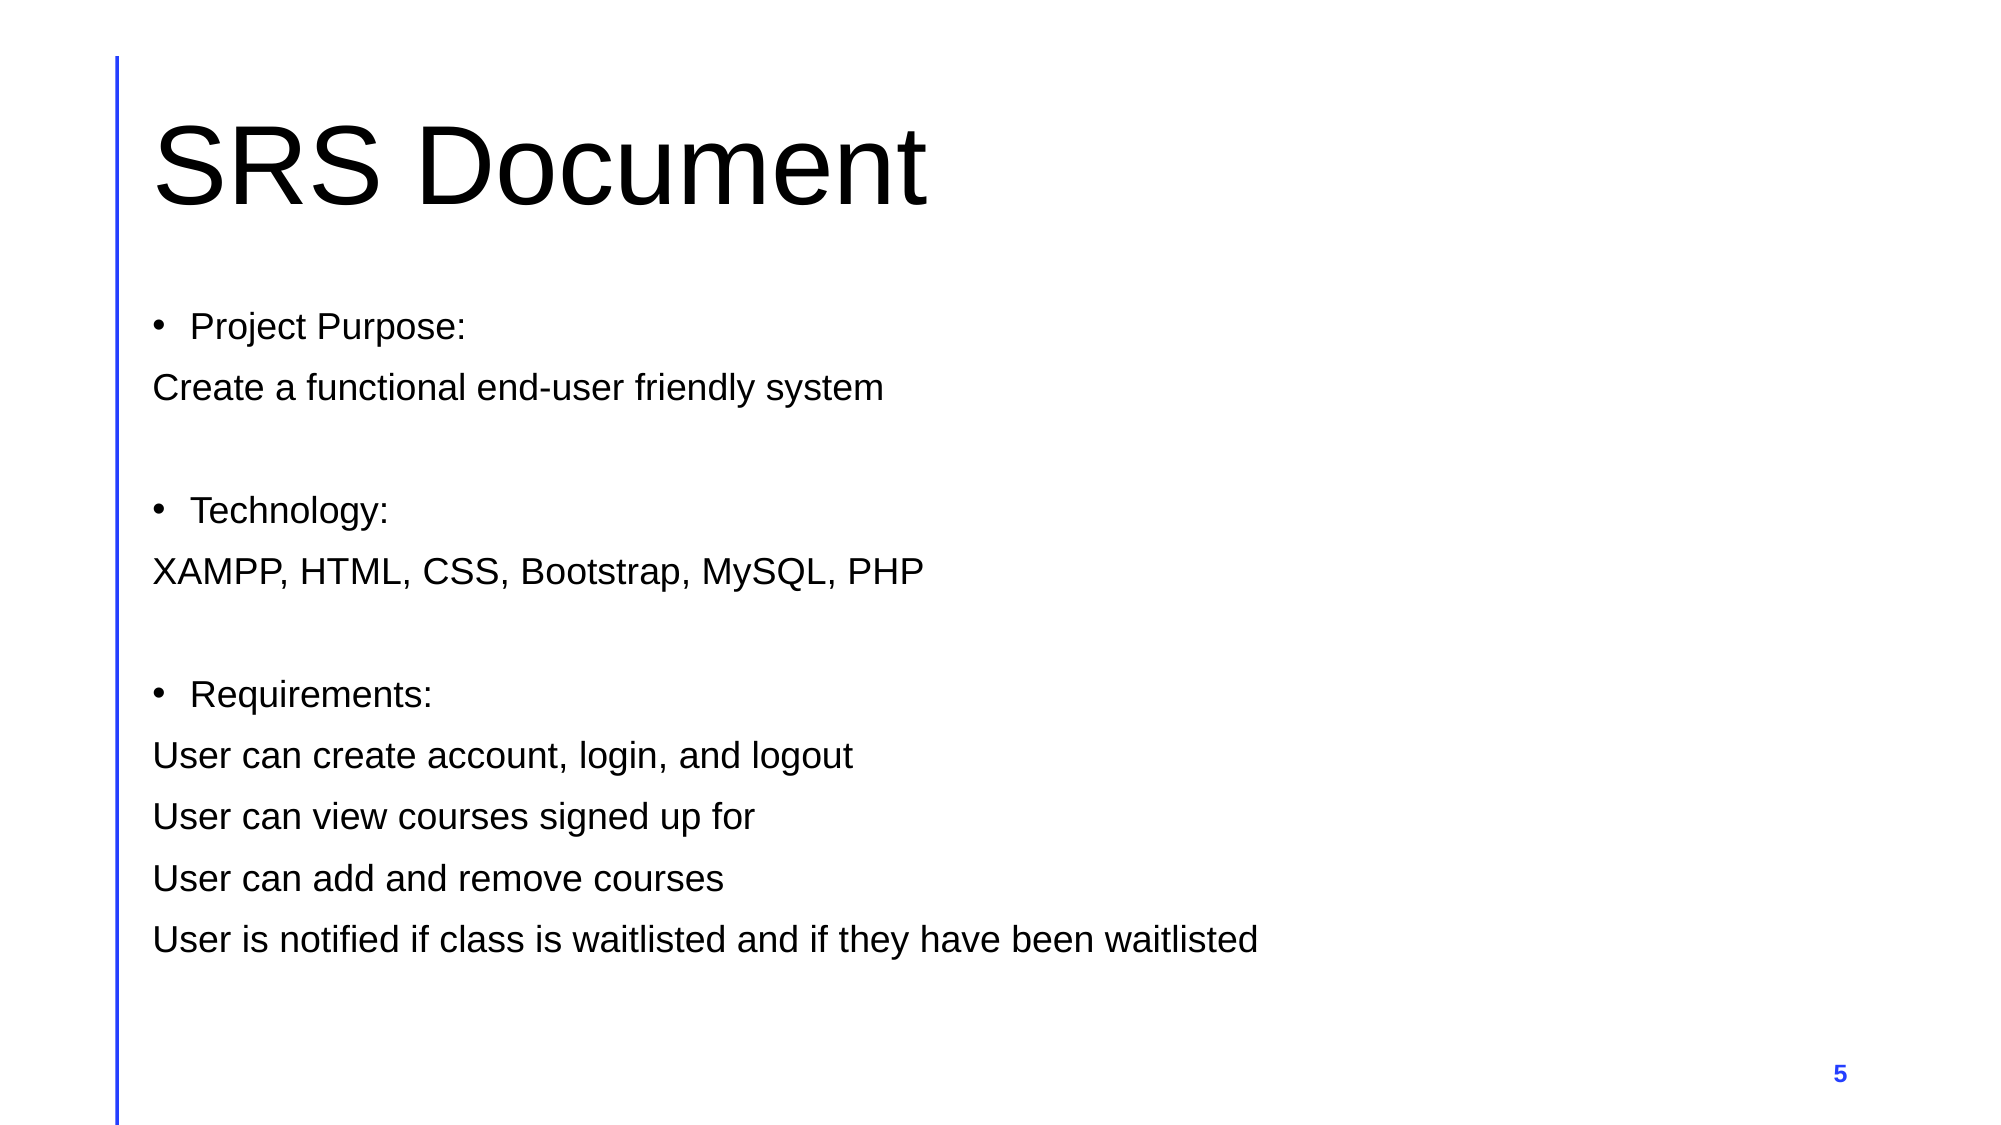

# SRS Document
Project Purpose:
Create a functional end-user friendly system

Technology:
XAMPP, HTML, CSS, Bootstrap, MySQL, PHP

Requirements:
User can create account, login, and logout
User can view courses signed up for
User can add and remove courses
User is notified if class is waitlisted and if they have been waitlisted

5